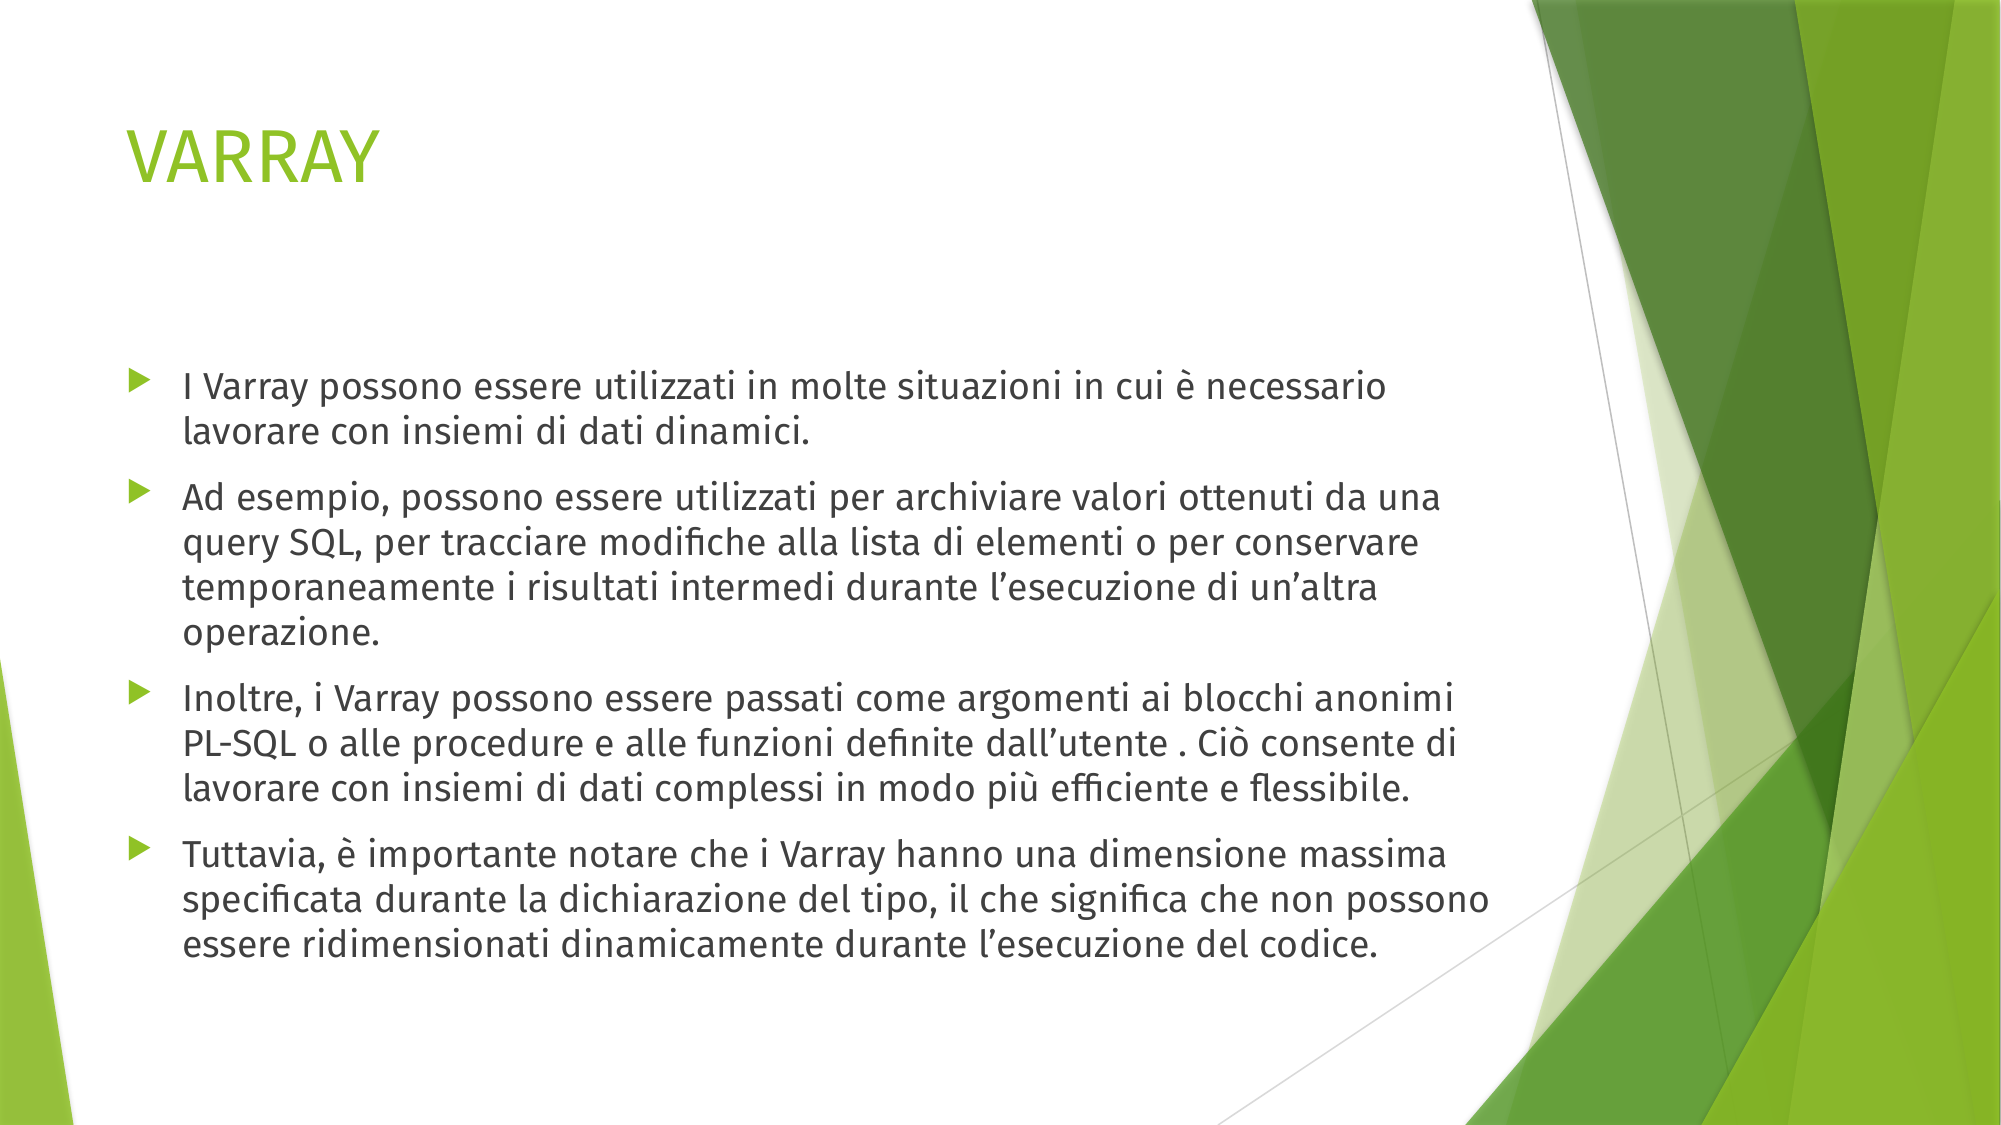

# VARRAY
I Varray possono essere utilizzati in molte situazioni in cui è necessario lavorare con insiemi di dati dinamici.
Ad esempio, possono essere utilizzati per archiviare valori ottenuti da una query SQL, per tracciare modifiche alla lista di elementi o per conservare temporaneamente i risultati intermedi durante l’esecuzione di un’altra operazione.
Inoltre, i Varray possono essere passati come argomenti ai blocchi anonimi PL-SQL o alle procedure e alle funzioni definite dall’utente . Ciò consente di lavorare con insiemi di dati complessi in modo più efficiente e flessibile.
Tuttavia, è importante notare che i Varray hanno una dimensione massima specificata durante la dichiarazione del tipo, il che significa che non possono essere ridimensionati dinamicamente durante l’esecuzione del codice.